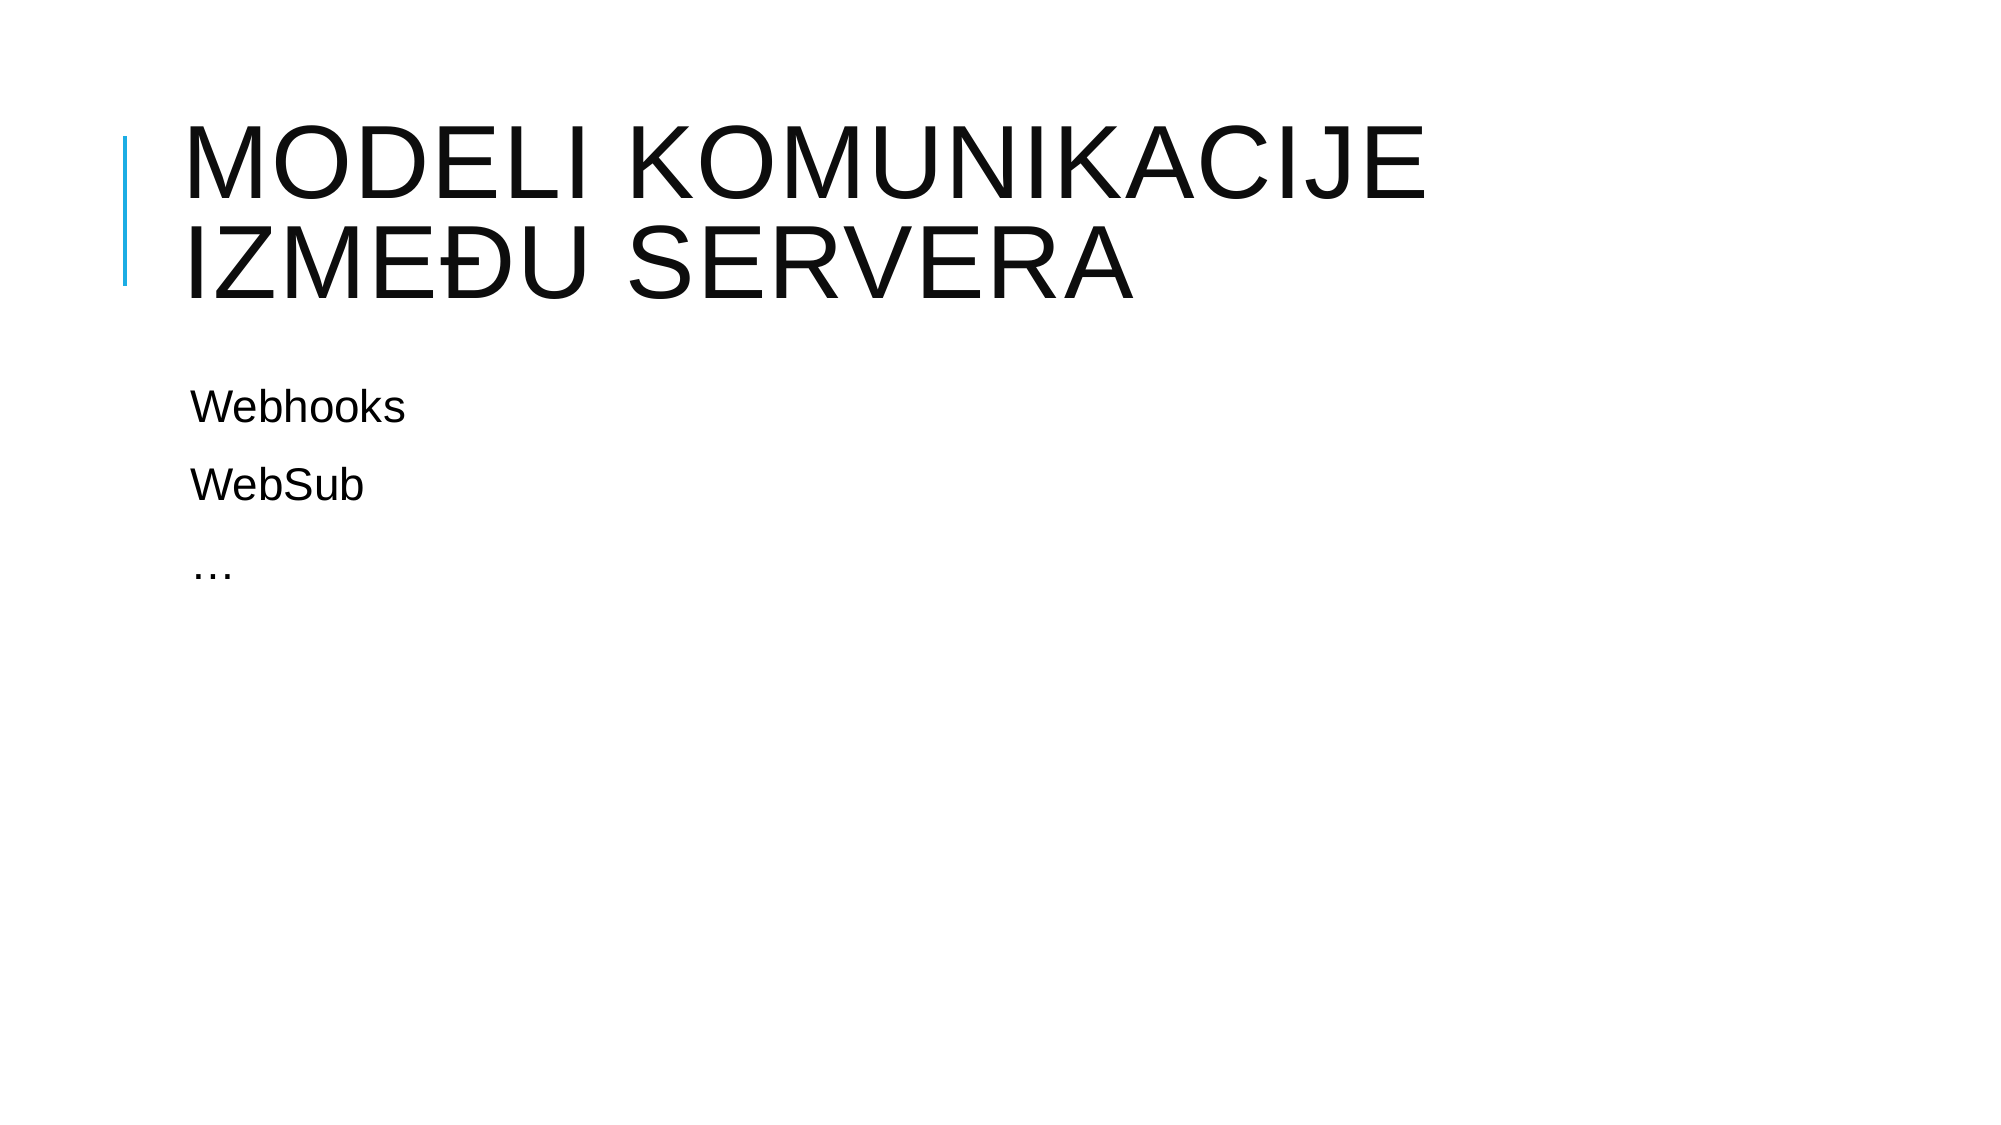

# Modeli komunikacije između servera
Webhooks
WebSub
…